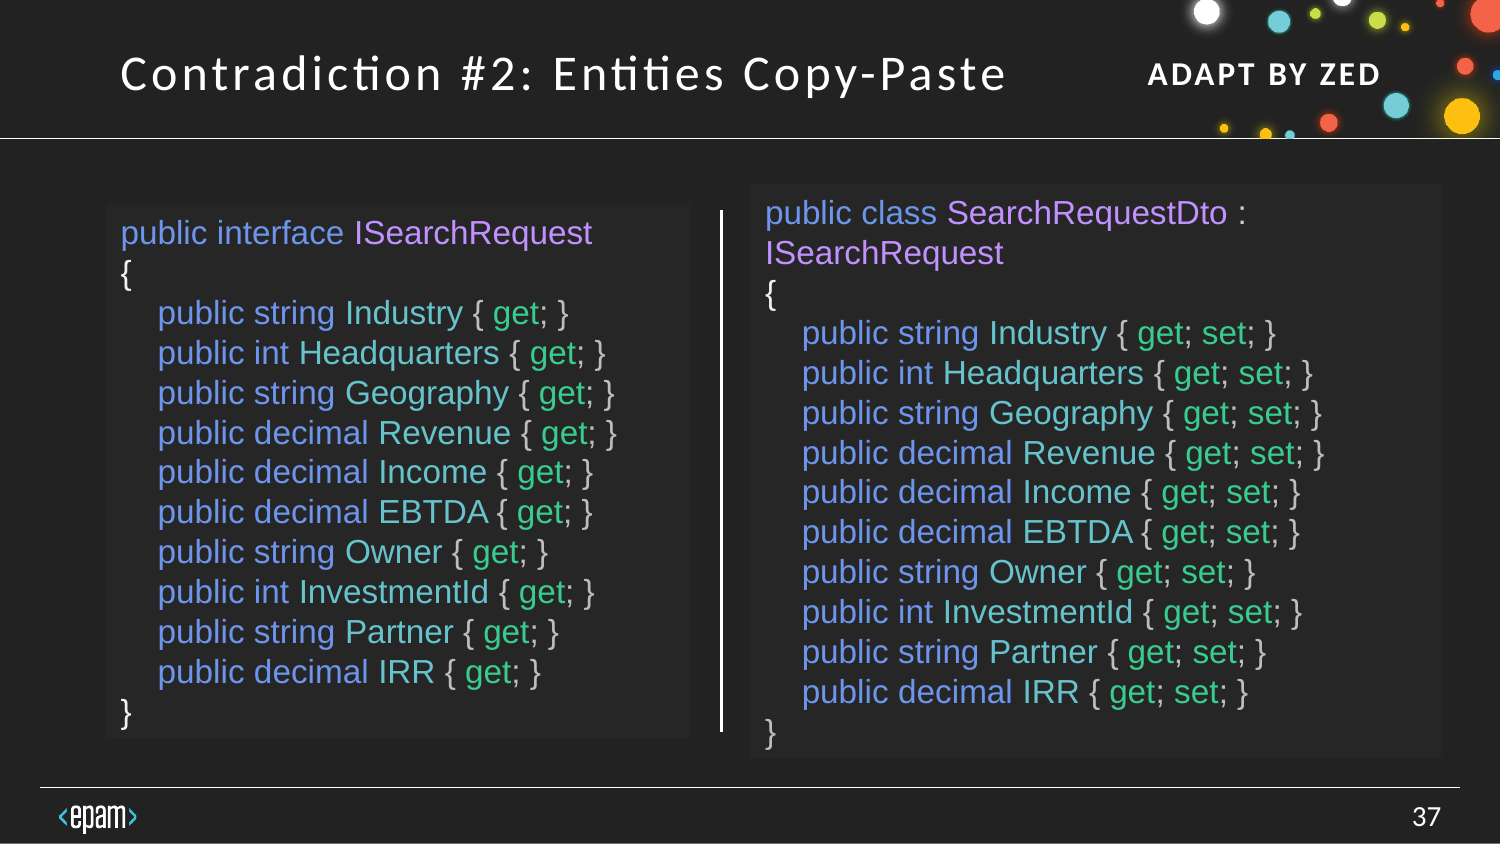

Contradiction #2: Entities Copy-Paste
public interface ISearchRequest
{
    public string Industry { get; }
    public int Headquarters { get; }
    public string Geography { get; }
    public decimal Revenue { get; }
    public decimal Income { get; }
    public decimal EBTDA { get; }
    public string Owner { get; }
    public int InvestmentId { get; }
    public string Partner { get; }
    public decimal IRR { get; }
}
public class SearchRequestDto : ISearchRequest
{
    public string Industry { get; set; }
    public int Headquarters { get; set; }
    public string Geography { get; set; }
    public decimal Revenue { get; set; }
    public decimal Income { get; set; }
    public decimal EBTDA { get; set; }
    public string Owner { get; set; }
    public int InvestmentId { get; set; }
    public string Partner { get; set; }
    public decimal IRR { get; set; }
}
37